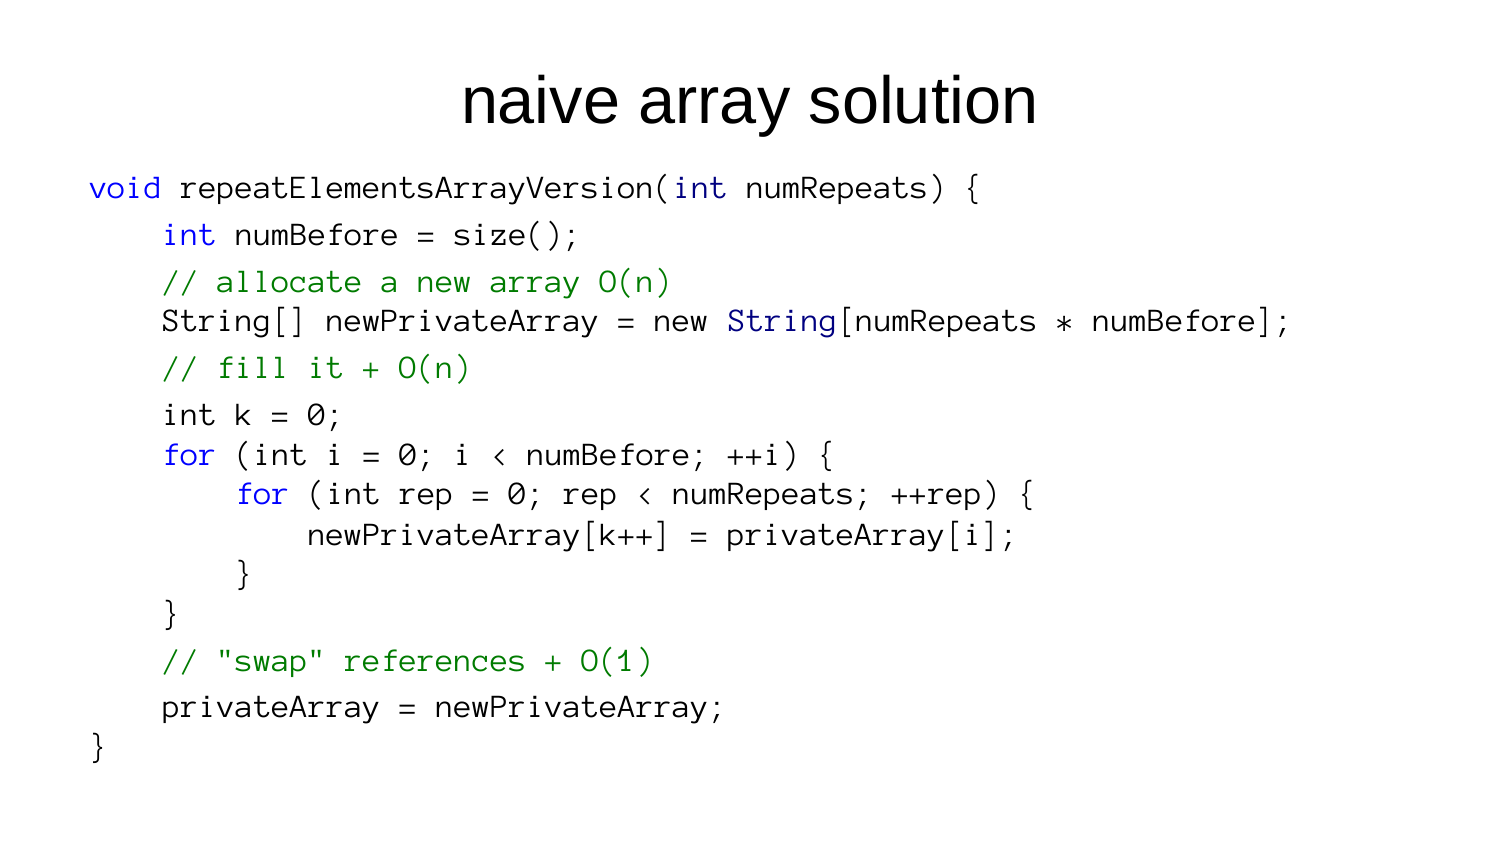

# naive array solution
void repeatElementsArrayVersion(int numRepeats) {
    int numBefore = size();
    // allocate a new array O(n)
    String[] newPrivateArray = new String[numRepeats * numBefore];
    // fill it + O(n)
    int k = 0;
    for (int i = 0; i < numBefore; ++i) {
        for (int rep = 0; rep < numRepeats; ++rep) {
            newPrivateArray[k++] = privateArray[i];
        }
    }
    // "swap" references + O(1)
    privateArray = newPrivateArray;
}